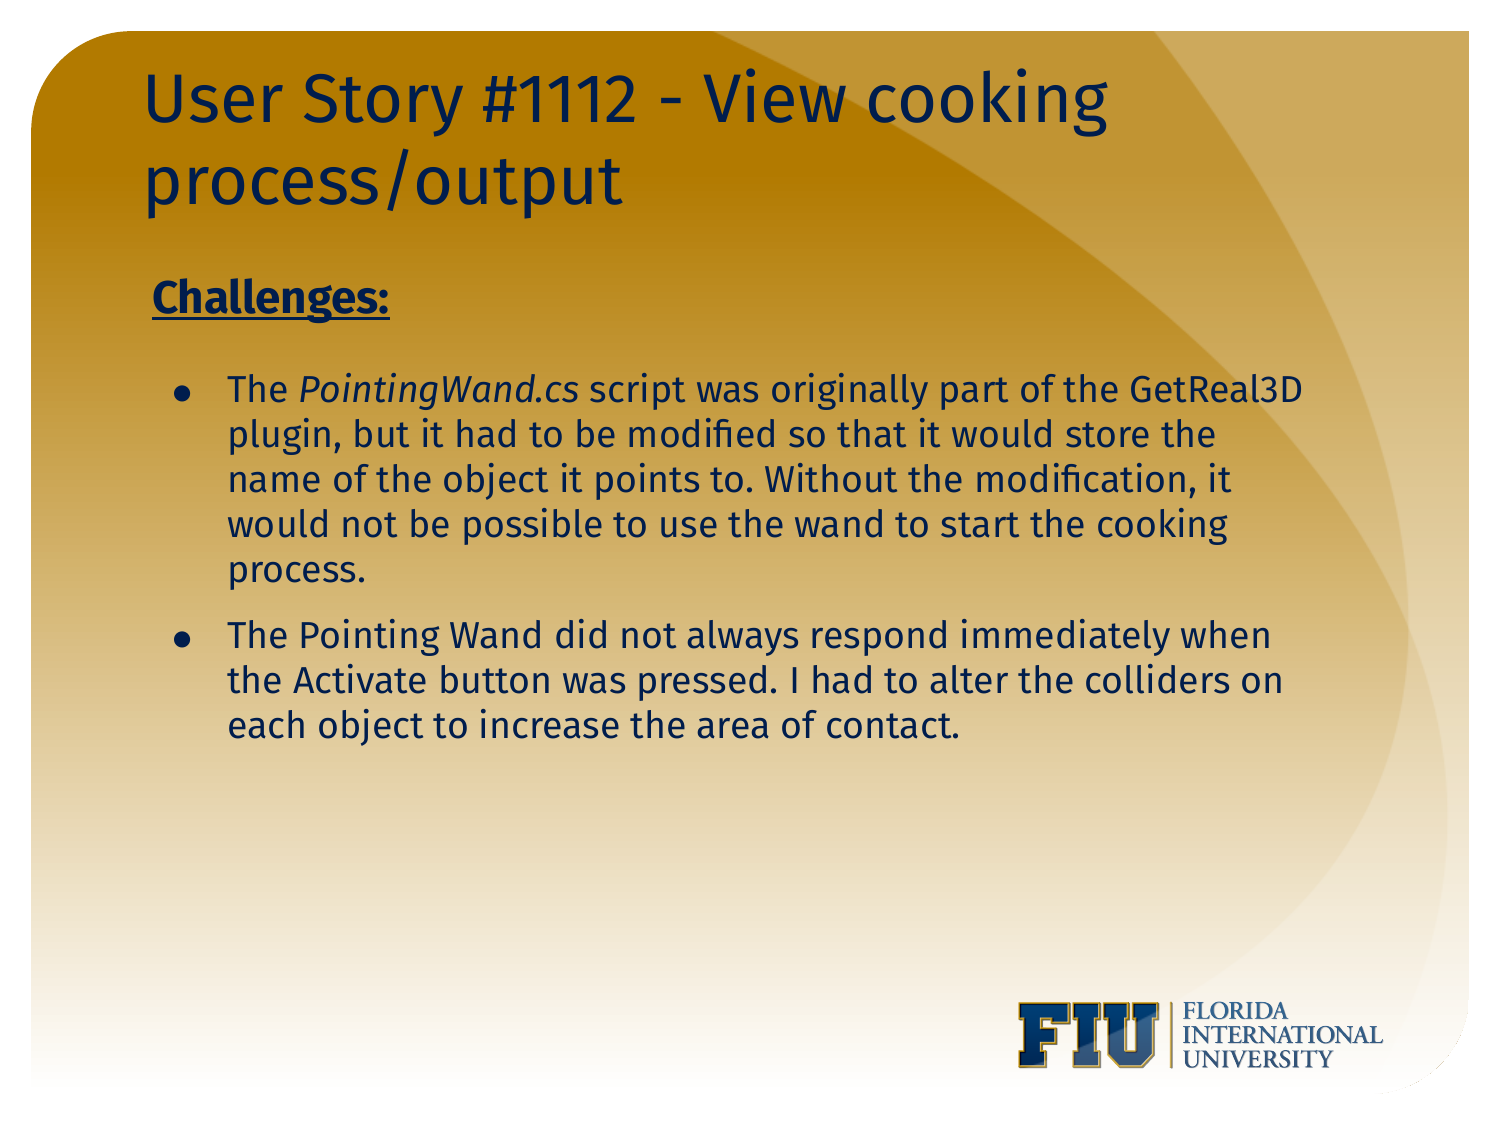

# User Story #1112 - View cooking process/output
Challenges:
The PointingWand.cs script was originally part of the GetReal3D plugin, but it had to be modified so that it would store the name of the object it points to. Without the modification, it would not be possible to use the wand to start the cooking process.
The Pointing Wand did not always respond immediately when the Activate button was pressed. I had to alter the colliders on each object to increase the area of contact.